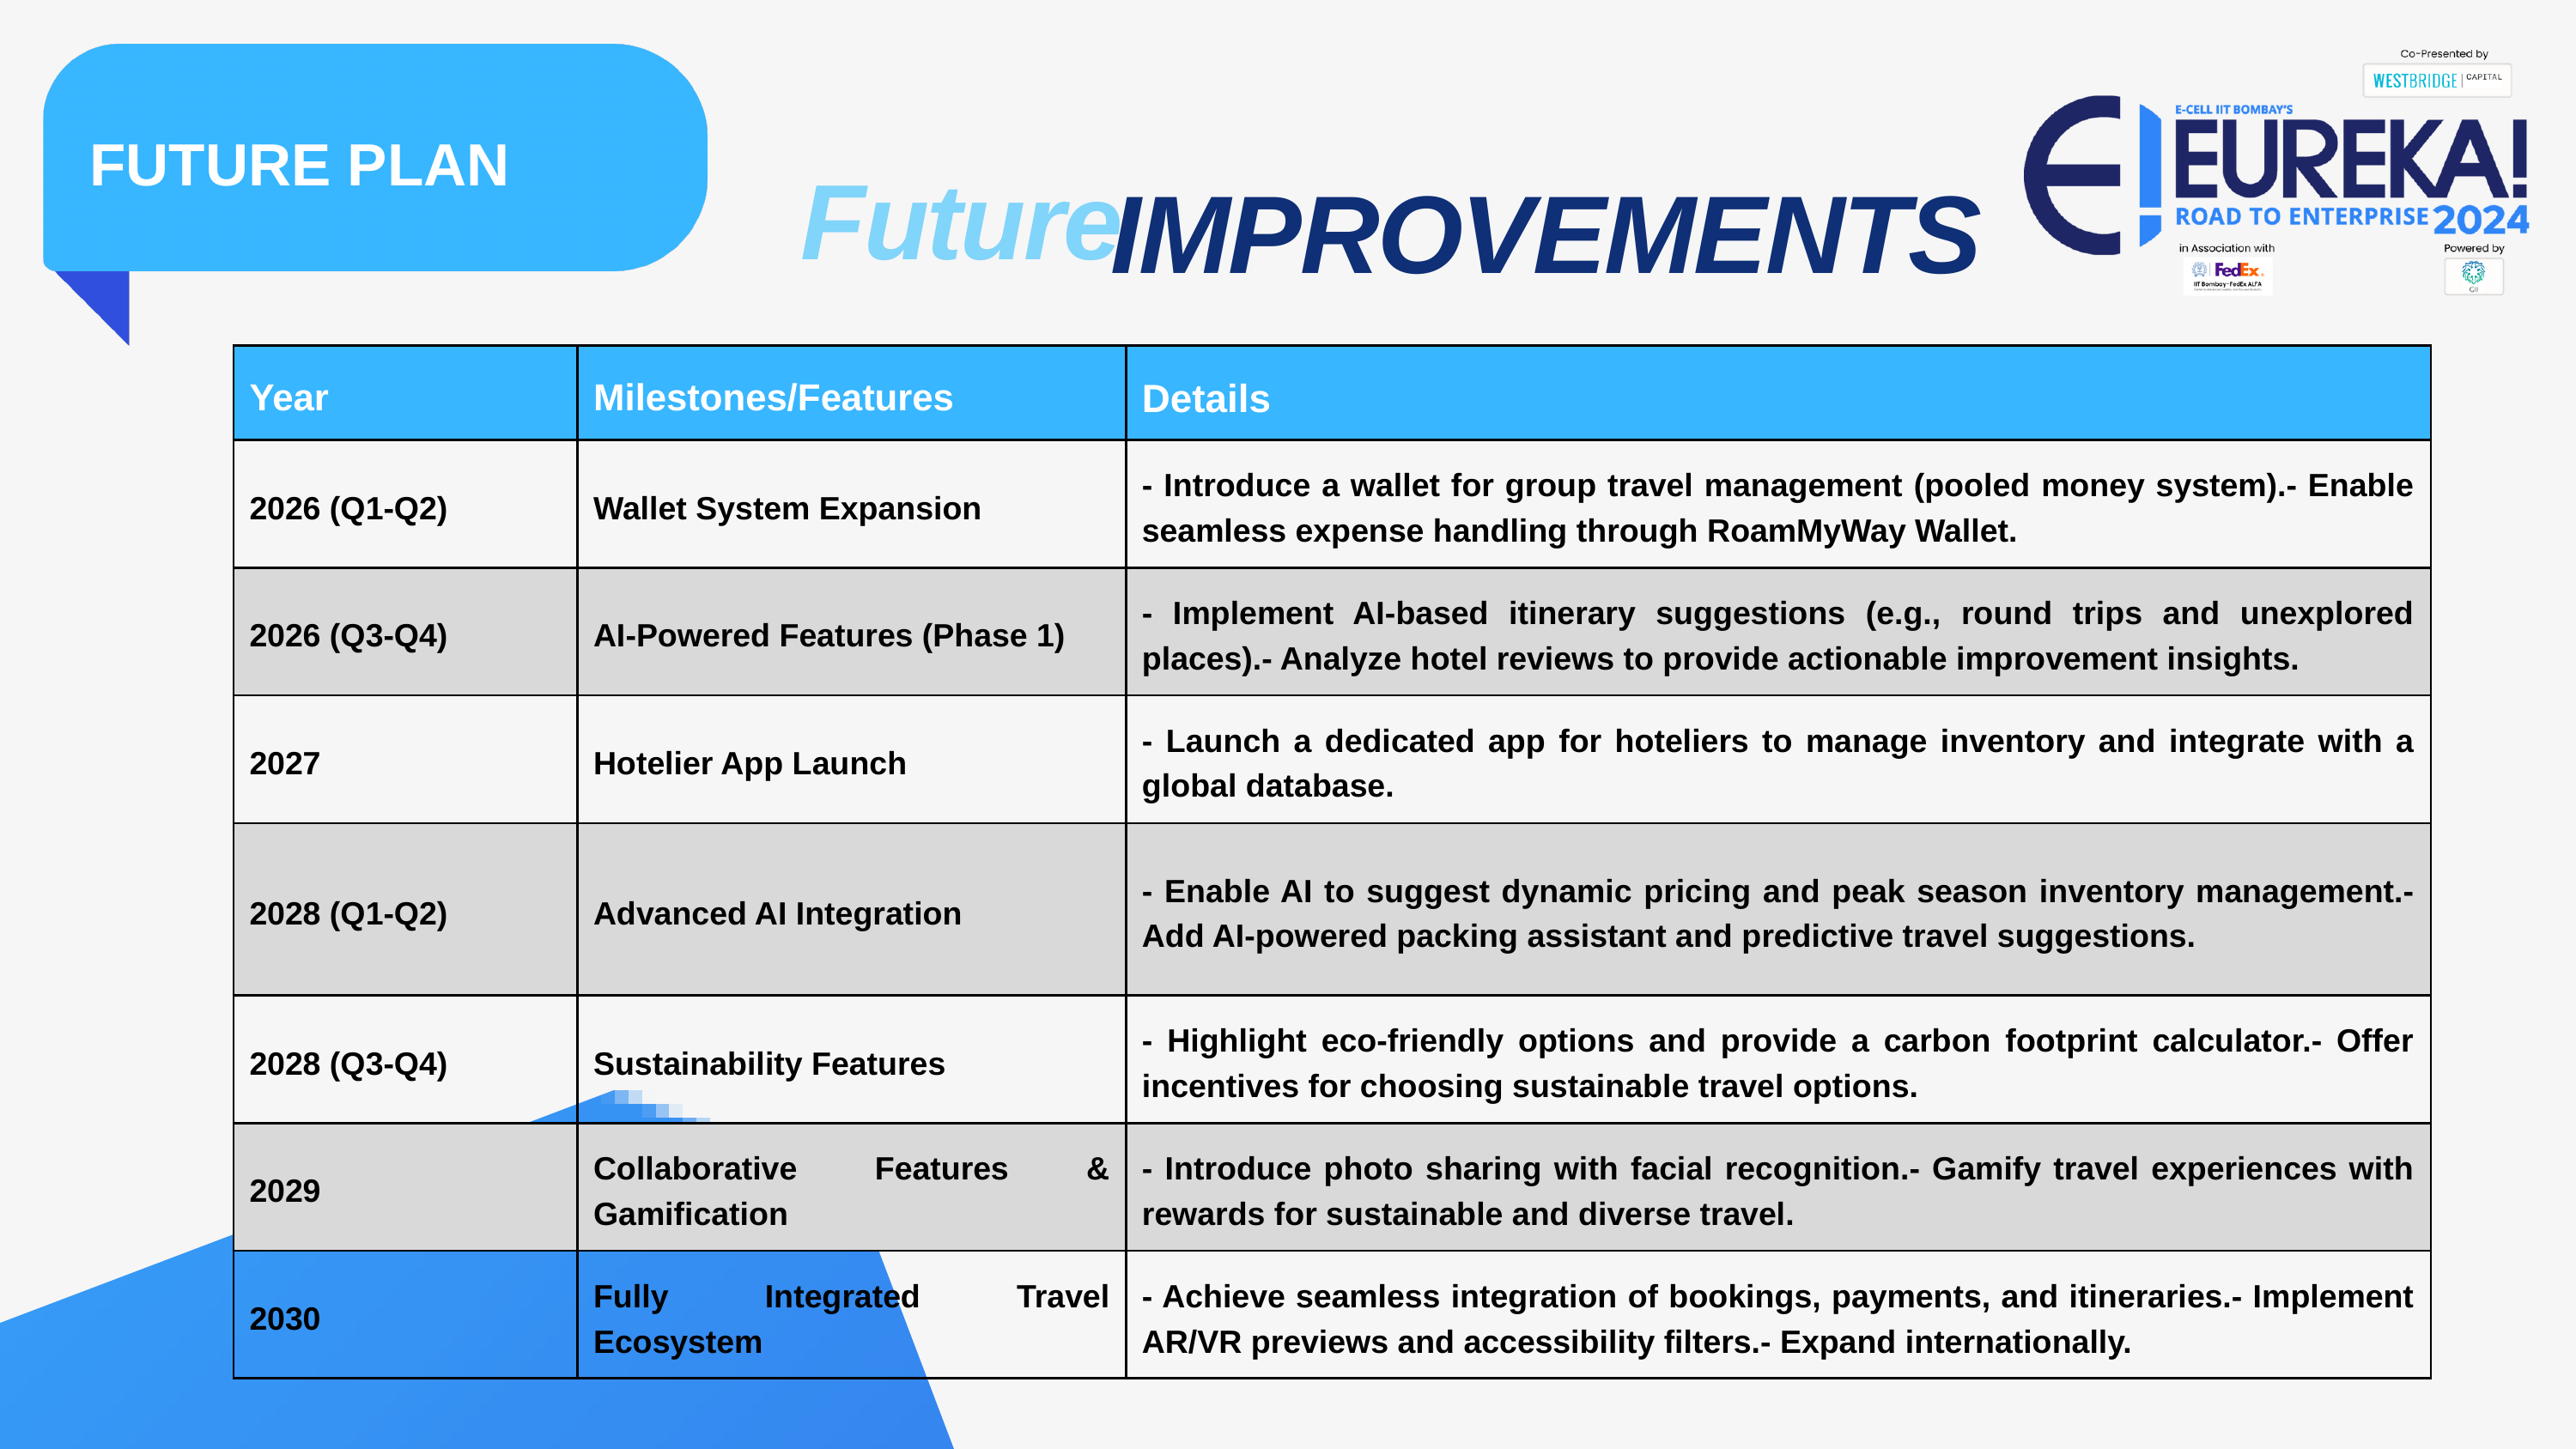

FUTURE PLAN
Future
IMPROVEMENTS
| Year | Milestones/Features | Details |
| --- | --- | --- |
| 2026 (Q1-Q2) | Wallet System Expansion | - Introduce a wallet for group travel management (pooled money system).- Enable seamless expense handling through RoamMyWay Wallet. |
| 2026 (Q3-Q4) | AI-Powered Features (Phase 1) | - Implement AI-based itinerary suggestions (e.g., round trips and unexplored places).- Analyze hotel reviews to provide actionable improvement insights. |
| 2027 | Hotelier App Launch | - Launch a dedicated app for hoteliers to manage inventory and integrate with a global database. |
| 2028 (Q1-Q2) | Advanced AI Integration | - Enable AI to suggest dynamic pricing and peak season inventory management.- Add AI-powered packing assistant and predictive travel suggestions. |
| 2028 (Q3-Q4) | Sustainability Features | - Highlight eco-friendly options and provide a carbon footprint calculator.- Offer incentives for choosing sustainable travel options. |
| 2029 | Collaborative Features & Gamification | - Introduce photo sharing with facial recognition.- Gamify travel experiences with rewards for sustainable and diverse travel. |
| 2030 | Fully Integrated Travel Ecosystem | - Achieve seamless integration of bookings, payments, and itineraries.- Implement AR/VR previews and accessibility filters.- Expand internationally. |